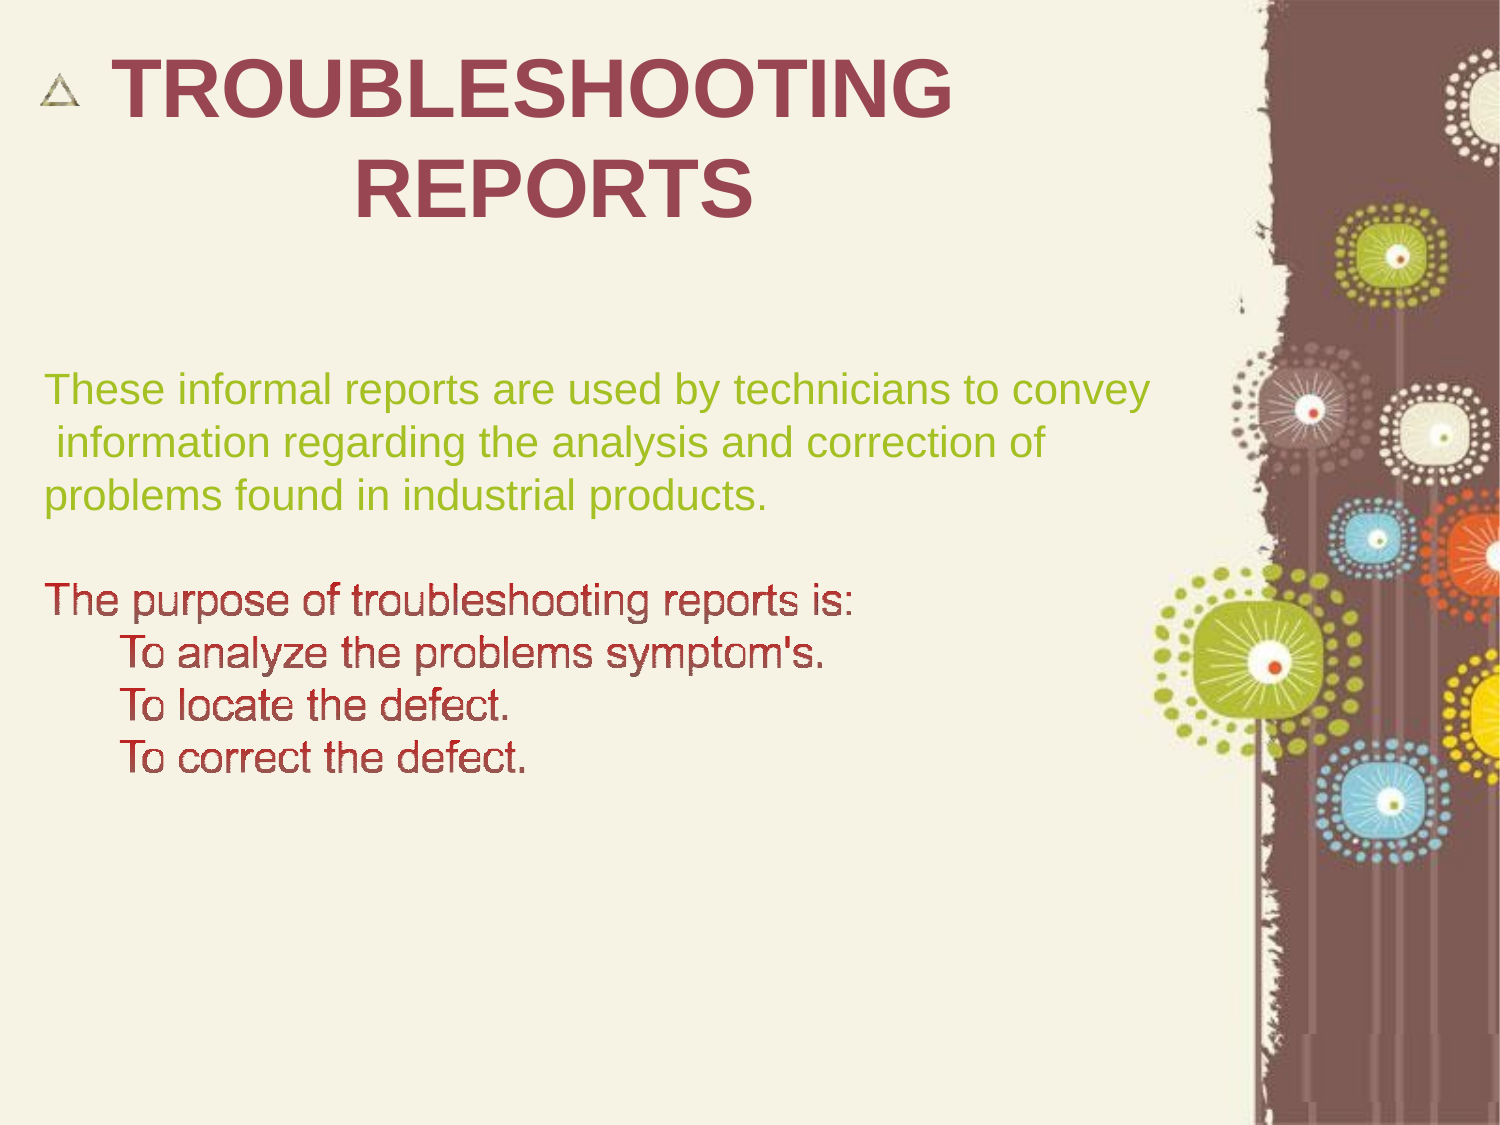

TROUBLESHOOTING  REPORTS

These informal reports are used by technicians to convey  information regarding the analysis and correction of  problems found in industrial products.

Page 21